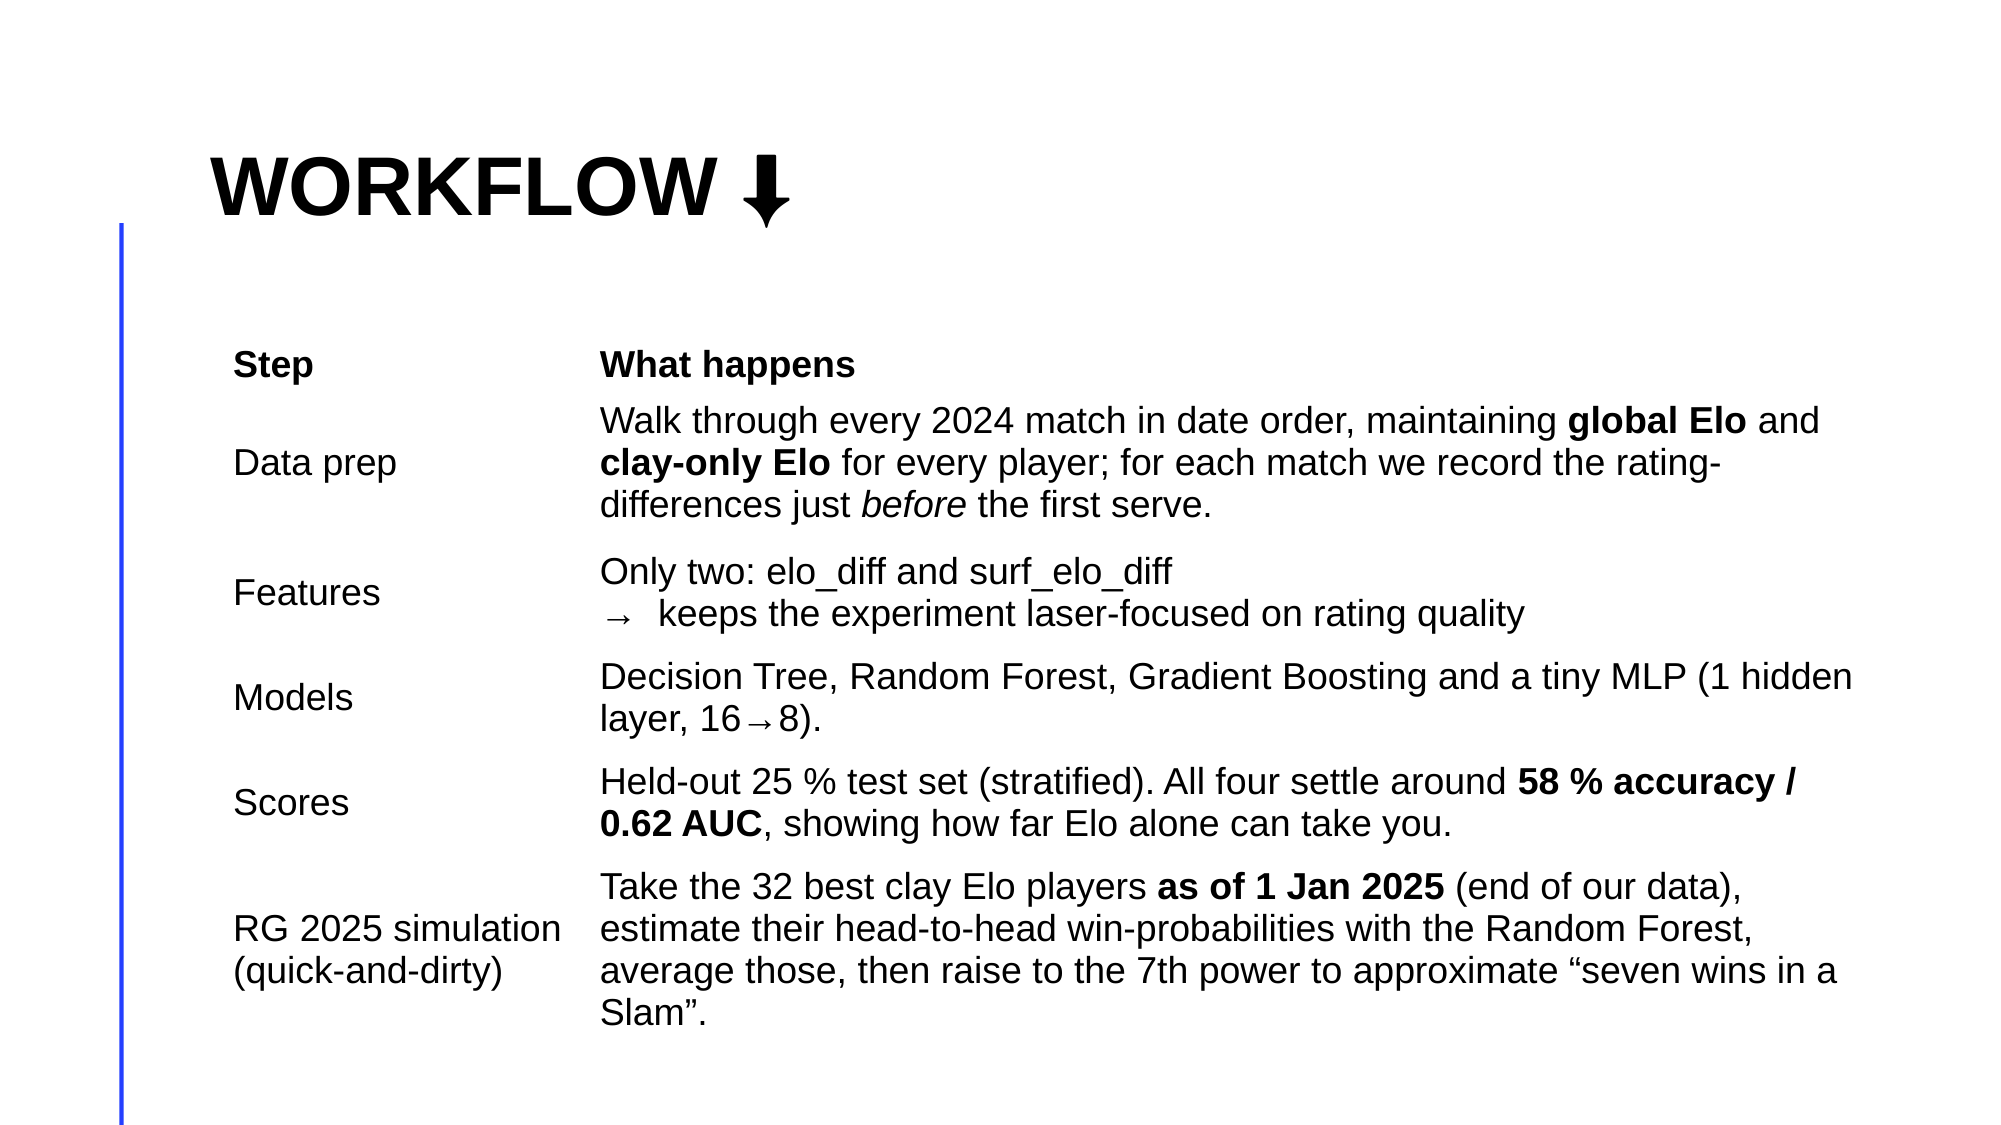

# Workflow ⬇️
| Step | What happens |
| --- | --- |
| Data prep | Walk through every 2024 match in date order, maintaining global Elo and clay-only Elo for every player; for each match we record the rating-differences just before the first serve. |
| Features | Only two: elo\_diff and surf\_elo\_diff   →  keeps the experiment laser-focused on rating quality |
| Models | Decision Tree, Random Forest, Gradient Boosting and a tiny MLP (1 hidden layer, 16→8). |
| Scores | Held-out 25 % test set (stratified). All four settle around 58 % accuracy / 0.62 AUC, showing how far Elo alone can take you. |
| RG 2025 simulation (quick-and-dirty) | Take the 32 best clay Elo players as of 1 Jan 2025 (end of our data), estimate their head-to-head win-probabilities with the Random Forest, average those, then raise to the 7th power to approximate “seven wins in a Slam”. |